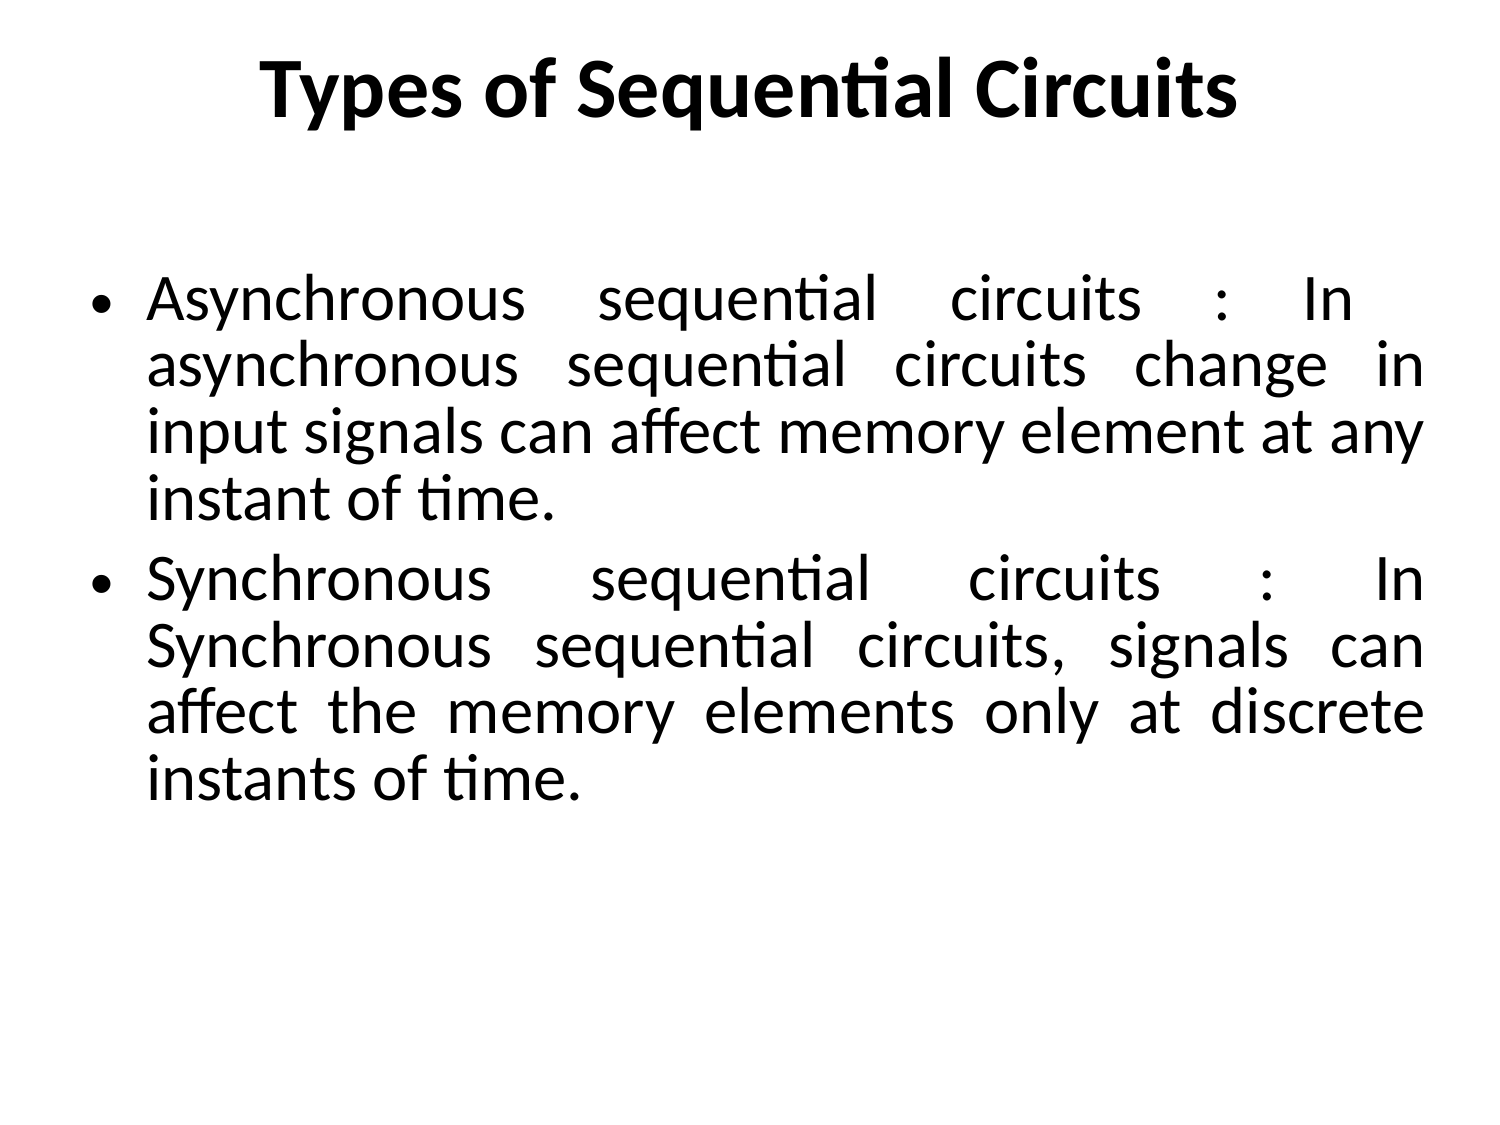

# Types of Sequential Circuits
Asynchronous sequential circuits : In  asynchronous sequential circuits change in input signals can affect memory element at any instant of time.
Synchronous sequential circuits : In Synchronous sequential circuits, signals can affect the memory elements only at discrete instants of time.